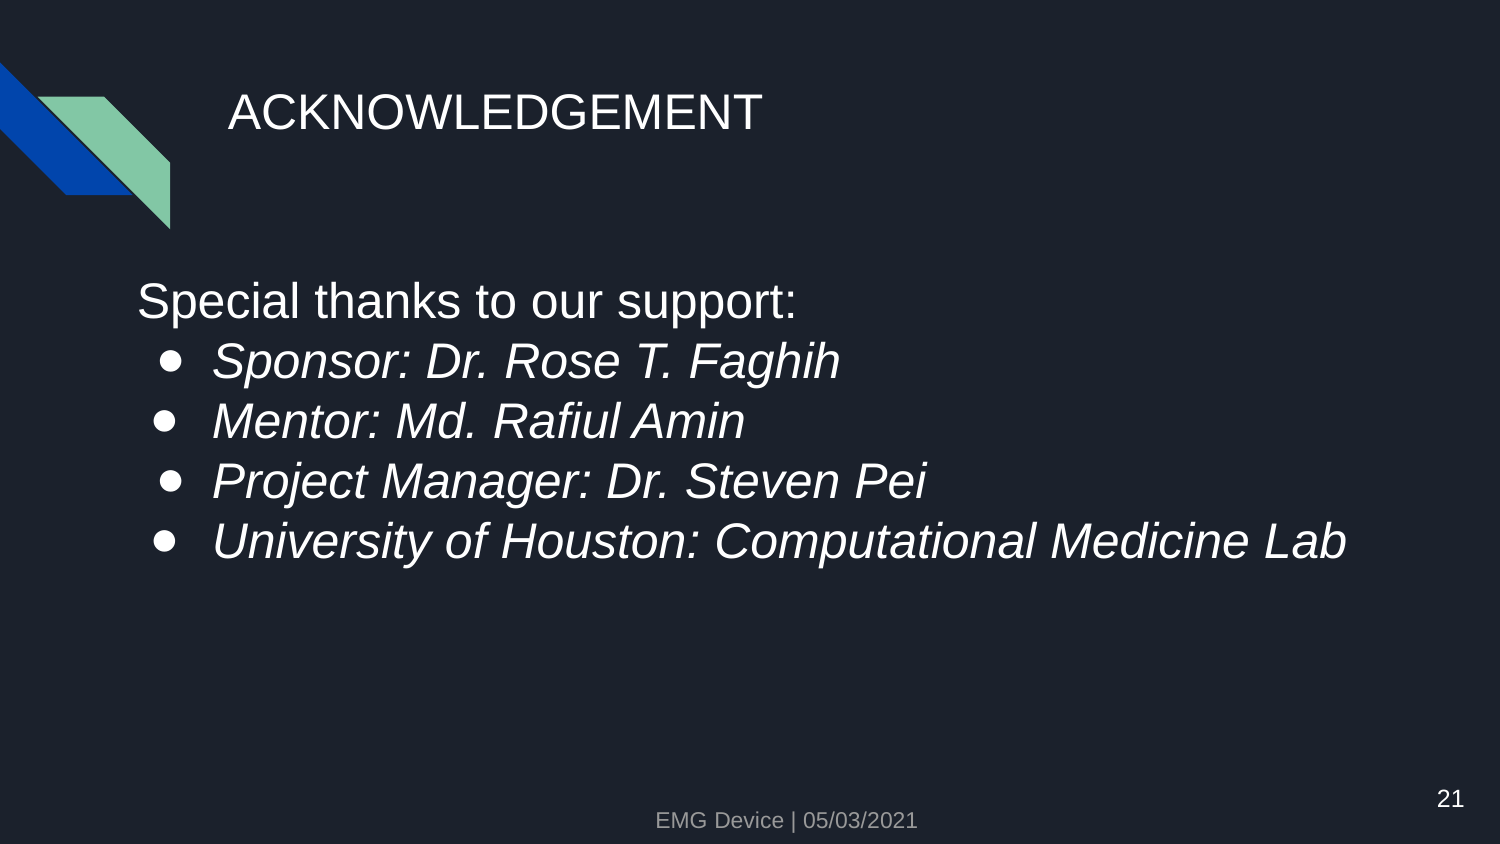

# ACKNOWLEDGEMENT
Special thanks to our support:
Sponsor: Dr. Rose T. Faghih
Mentor: Md. Rafiul Amin
Project Manager: Dr. Steven Pei
University of Houston: Computational Medicine Lab
21
EMG Device | 05/03/2021